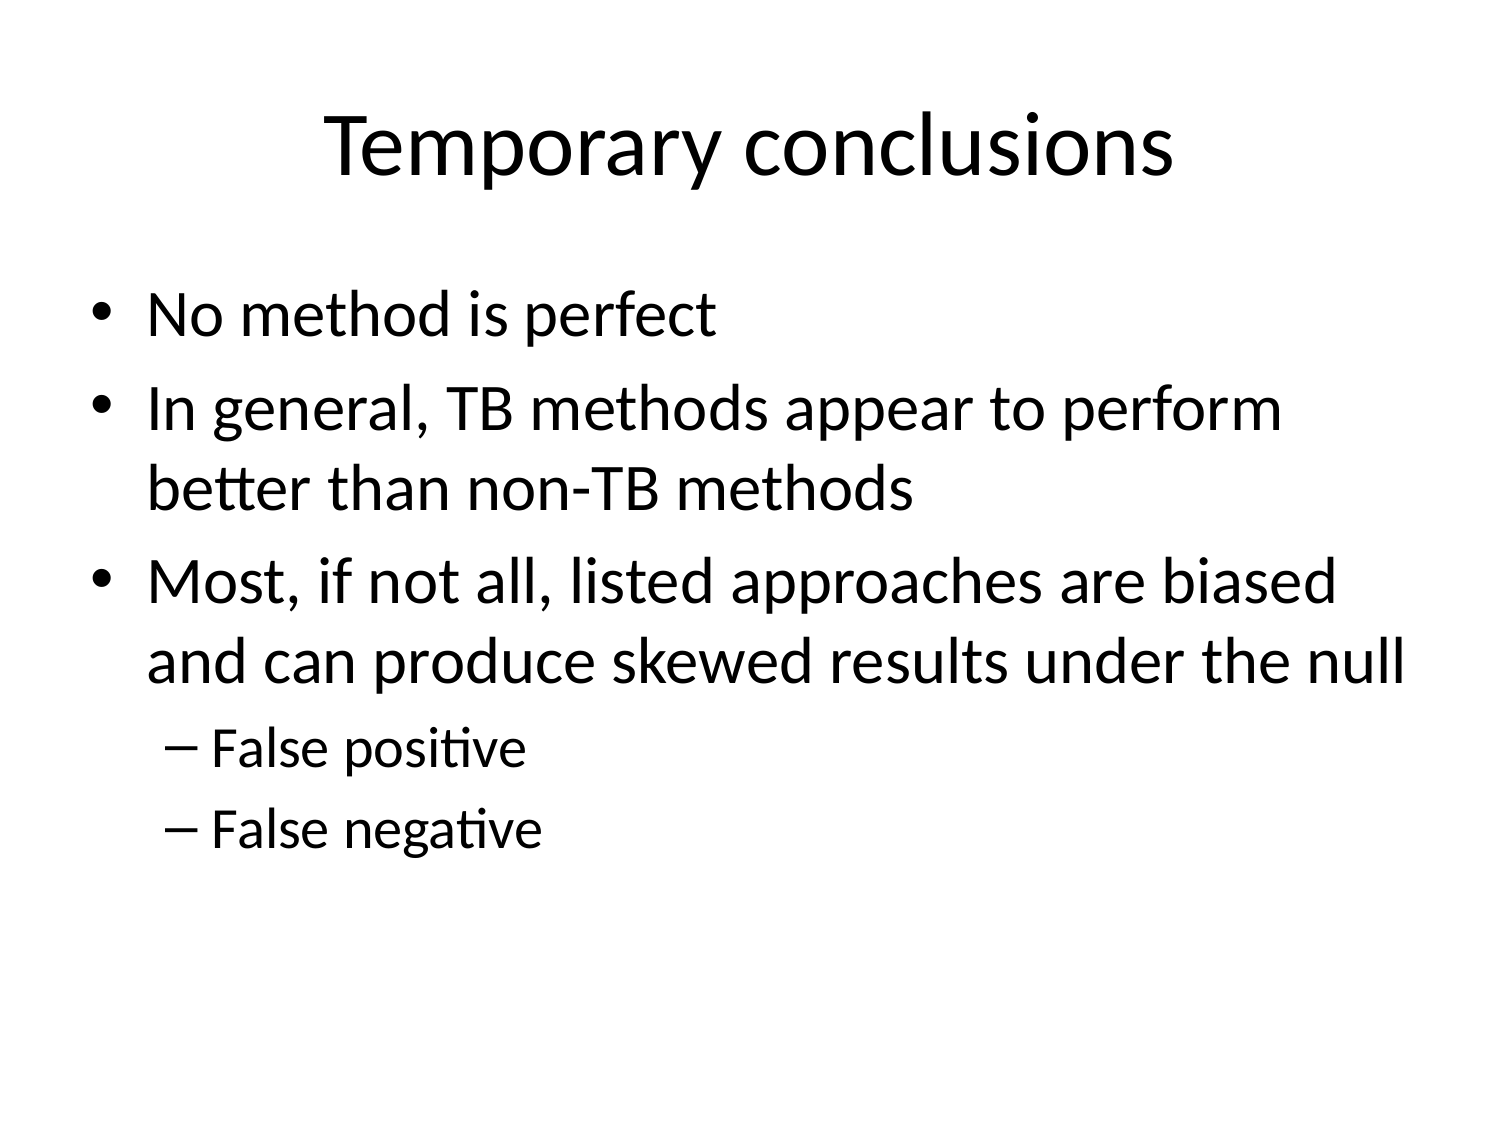

# Temporary conclusions
No method is perfect
In general, TB methods appear to perform better than non-TB methods
Most, if not all, listed approaches are biased and can produce skewed results under the null
False positive
False negative